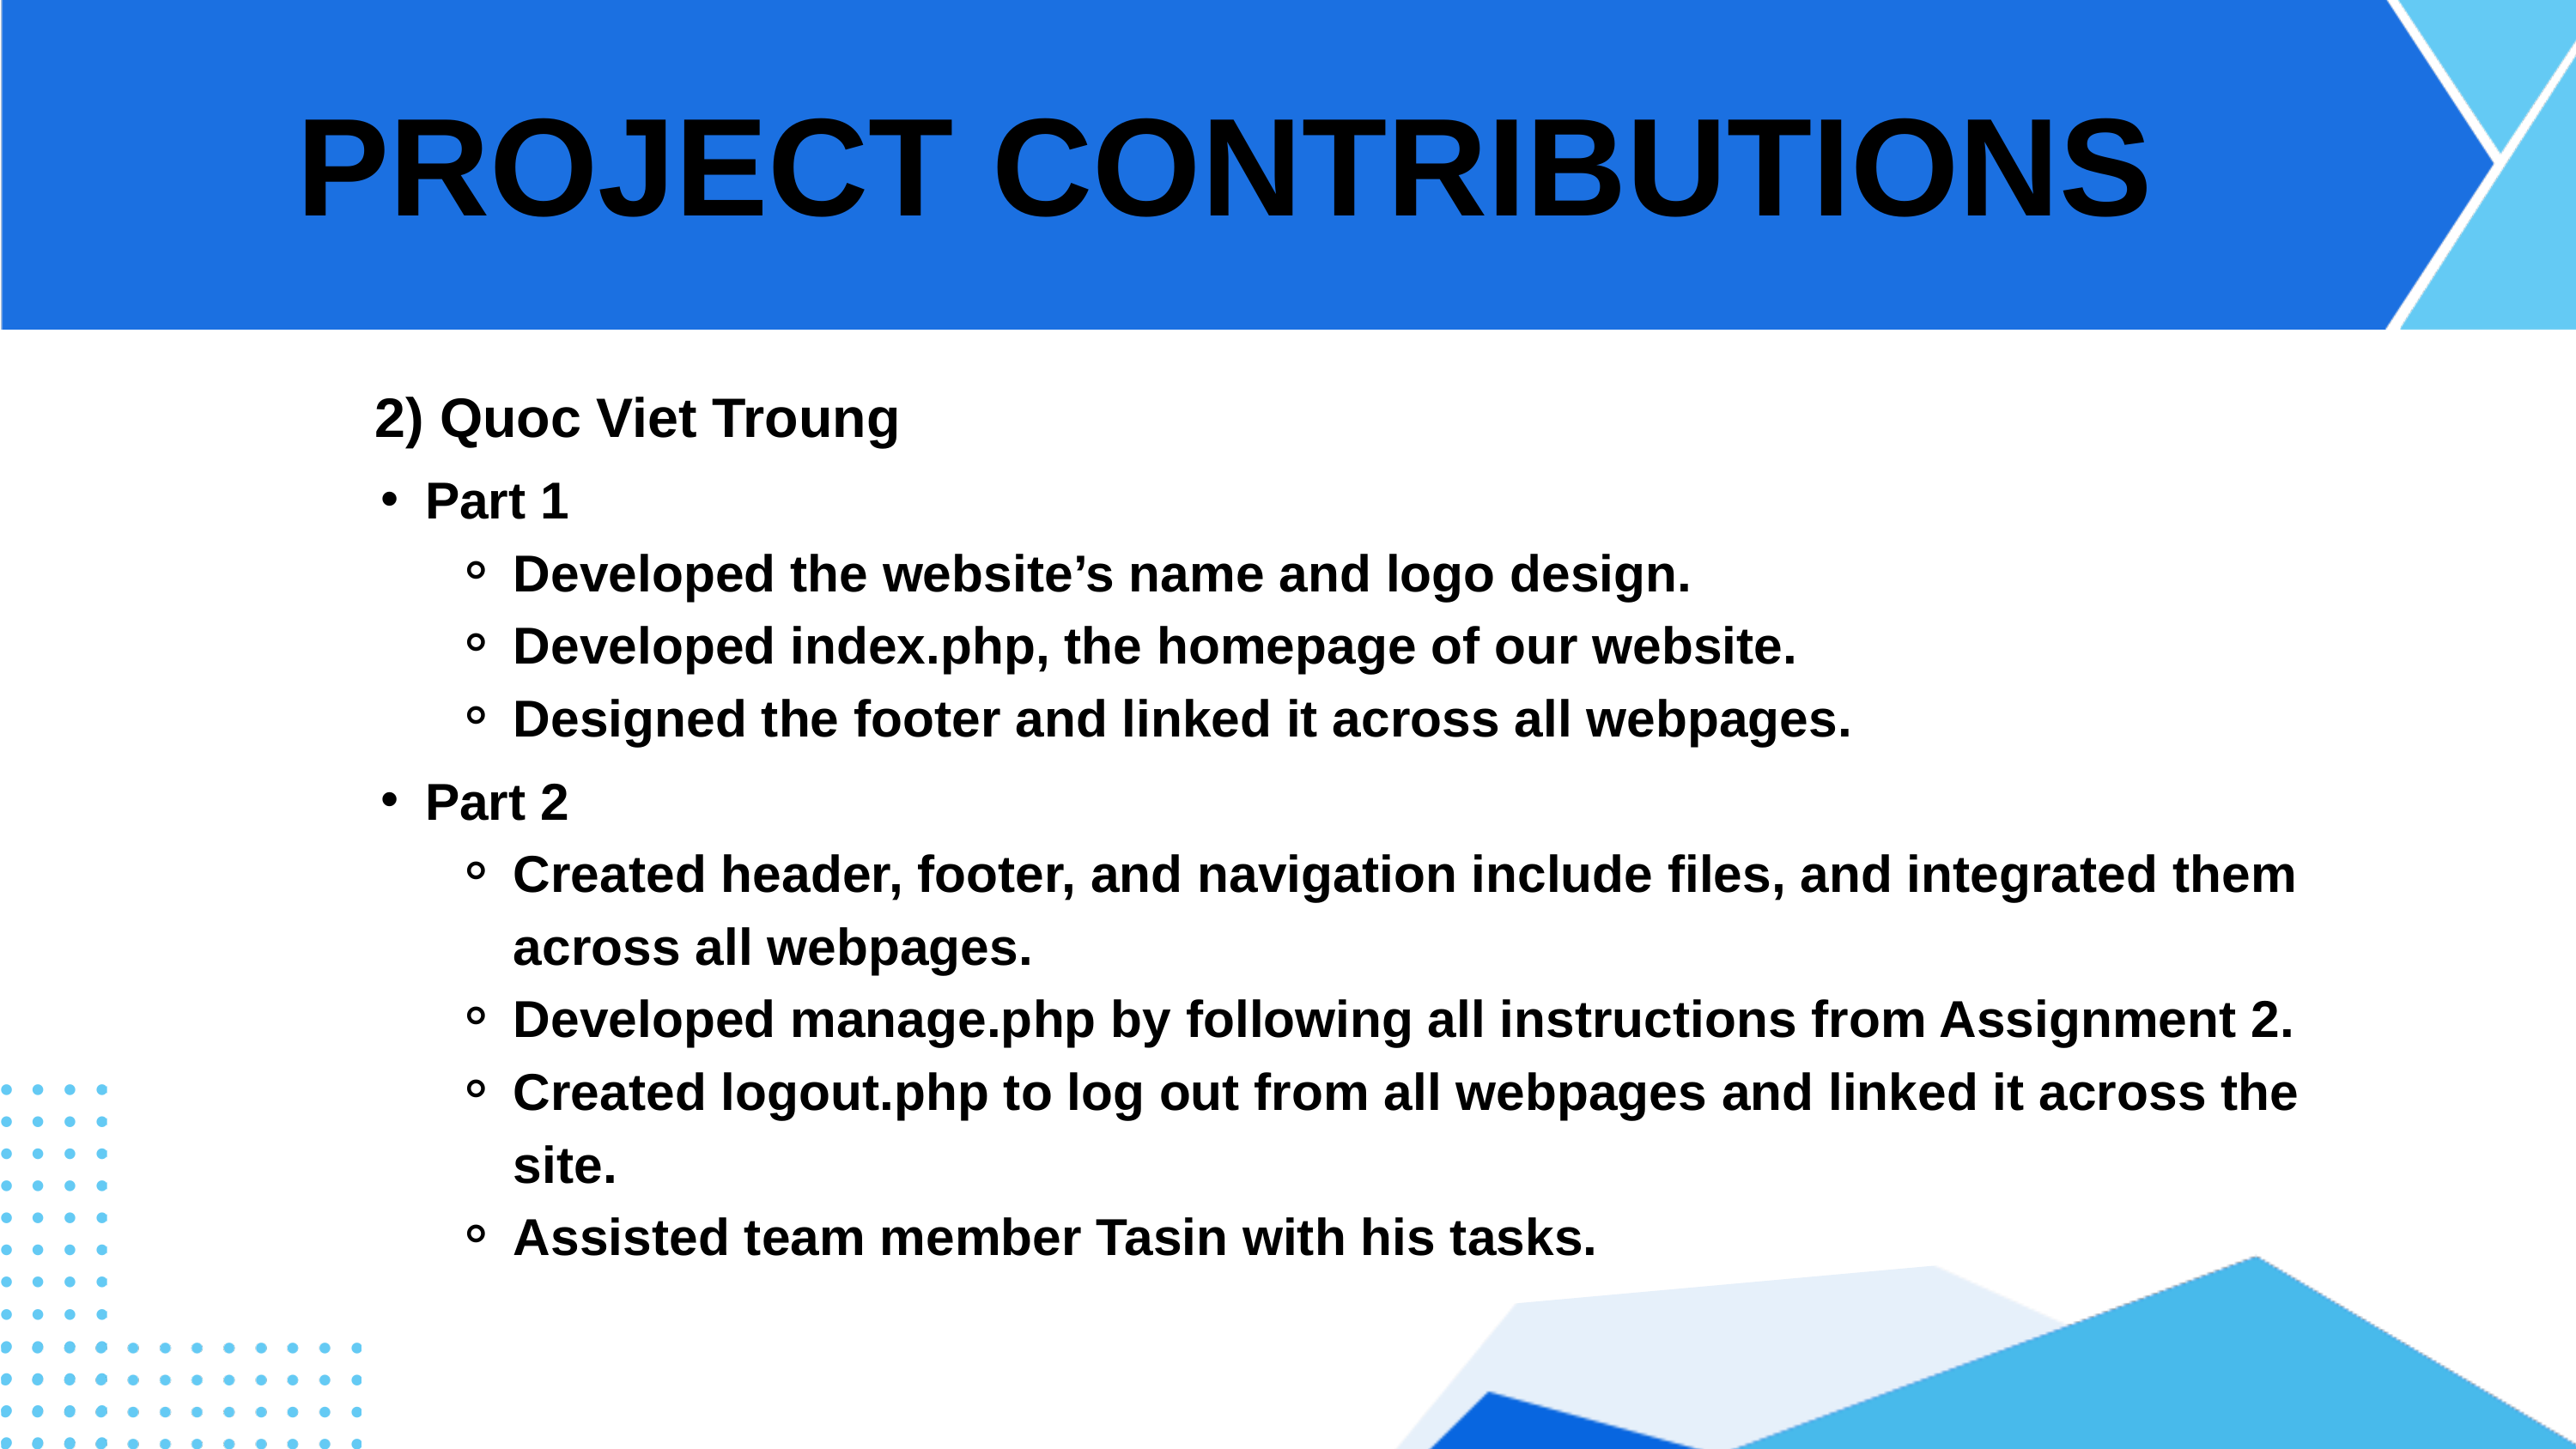

PROJECT CONTRIBUTIONS
2) Quoc Viet Troung
Part 1
Developed the website’s name and logo design.
Developed index.php, the homepage of our website.
Designed the footer and linked it across all webpages.
Part 2
Created header, footer, and navigation include files, and integrated them across all webpages.
Developed manage.php by following all instructions from Assignment 2.
Created logout.php to log out from all webpages and linked it across the site.
Assisted team member Tasin with his tasks.